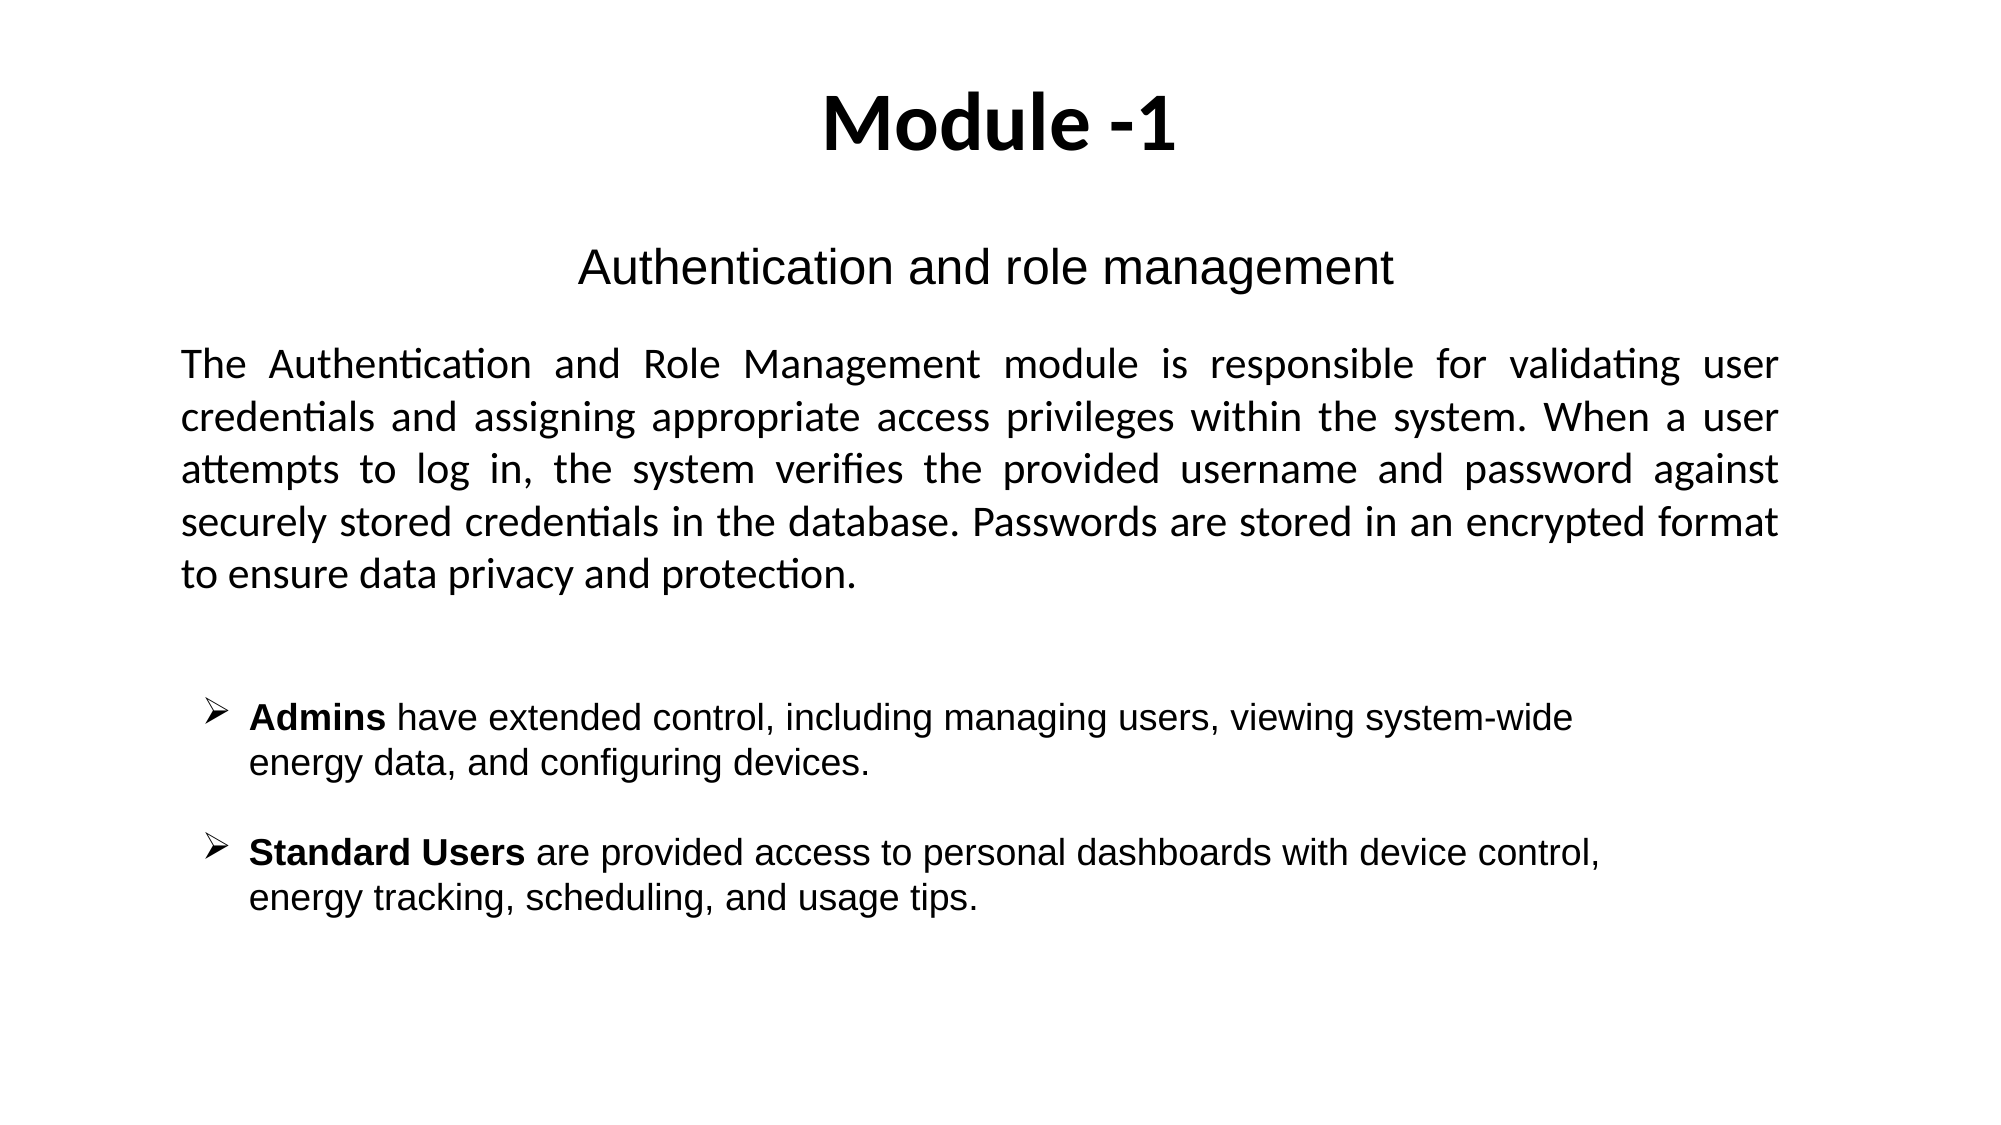

Module -1
Authentication and role management
The Authentication and Role Management module is responsible for validating user credentials and assigning appropriate access privileges within the system. When a user attempts to log in, the system verifies the provided username and password against securely stored credentials in the database. Passwords are stored in an encrypted format to ensure data privacy and protection.
Admins have extended control, including managing users, viewing system-wide energy data, and configuring devices.

Standard Users are provided access to personal dashboards with device control, energy tracking, scheduling, and usage tips.